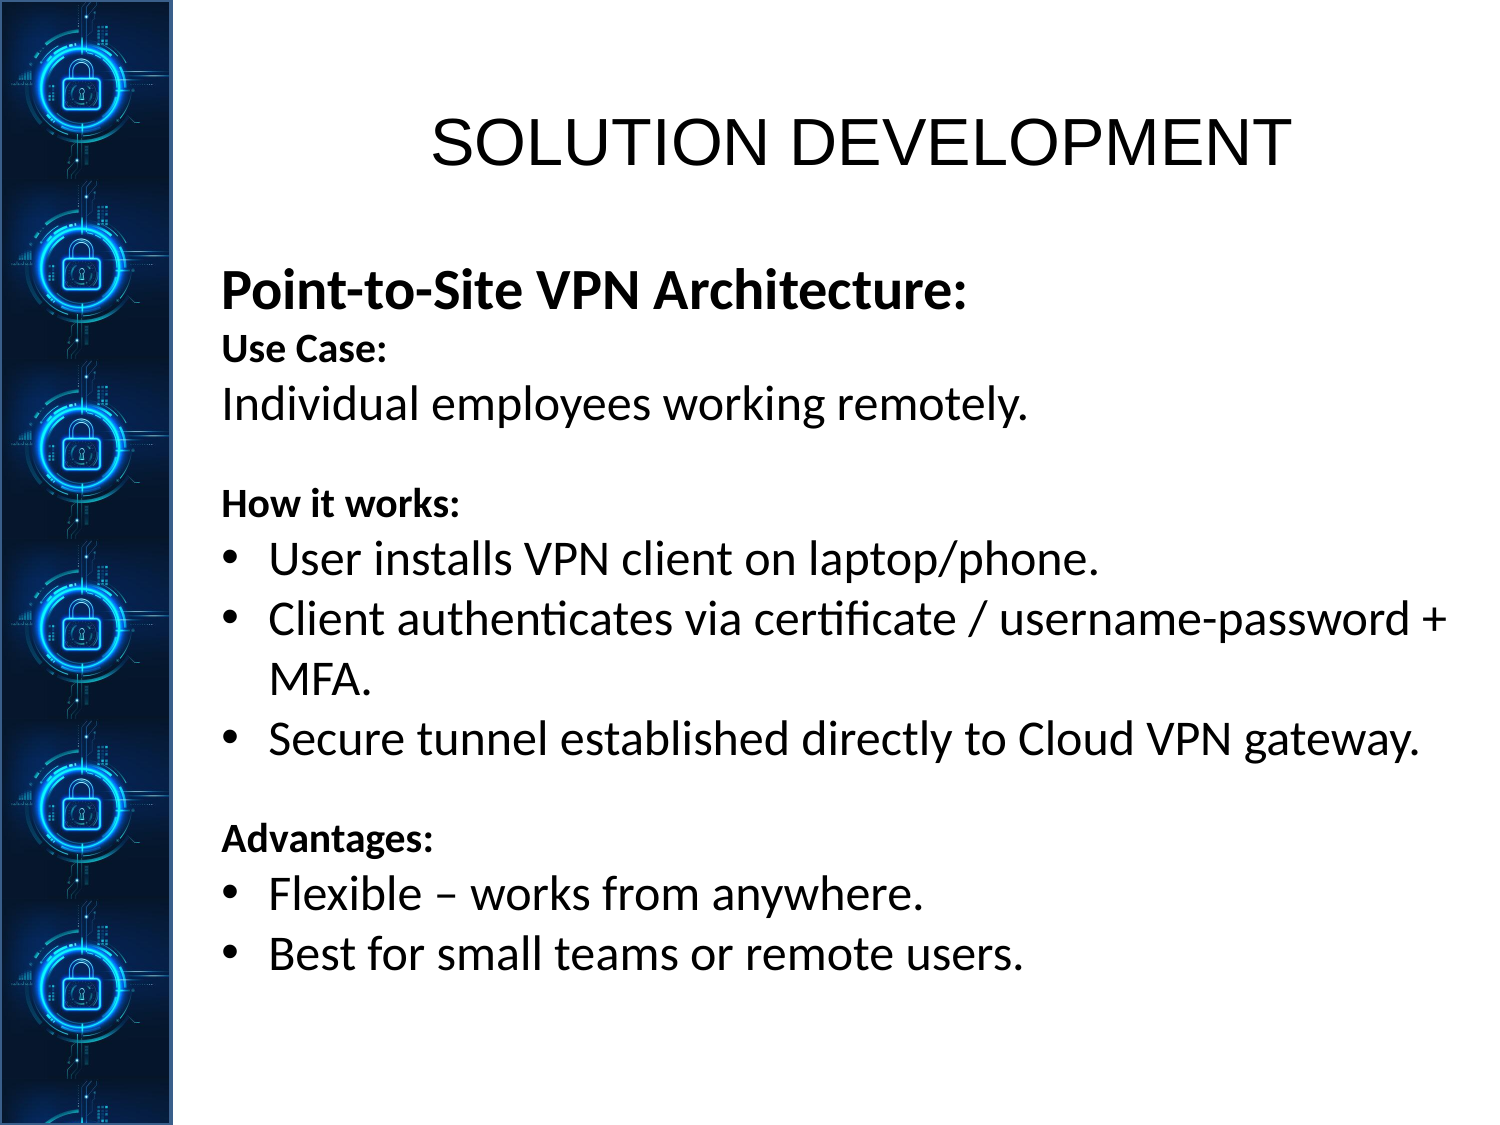

# SOLUTION DEVELOPMENT
Point-to-Site VPN Architecture:
Use Case:
Individual employees working remotely.

How it works:
User installs VPN client on laptop/phone.
Client authenticates via certificate / username-password + MFA.
Secure tunnel established directly to Cloud VPN gateway.

Advantages:
Flexible – works from anywhere.
Best for small teams or remote users.